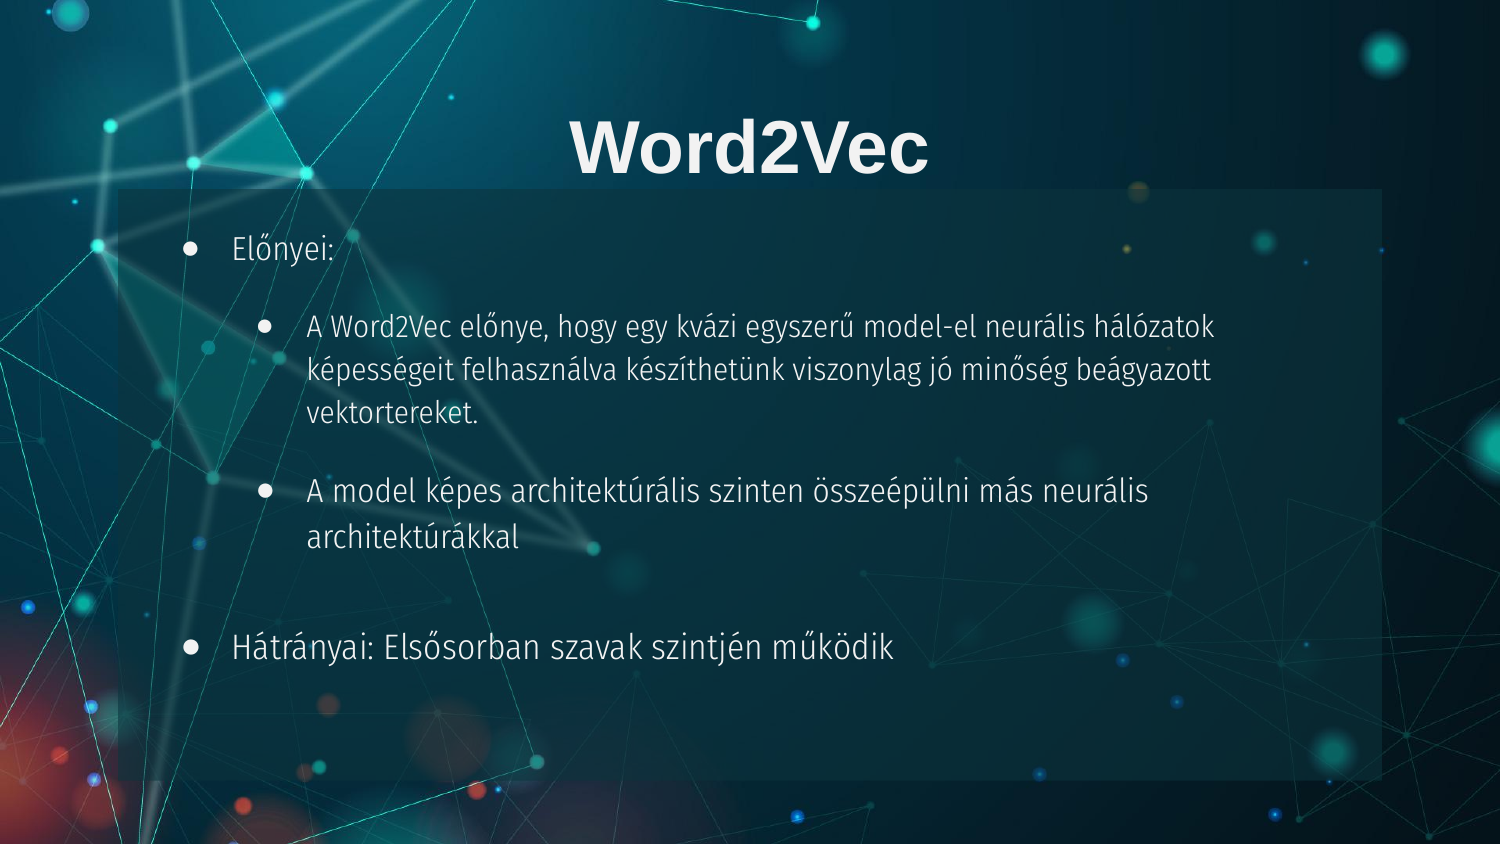

# Word2Vec
Előnyei:
A Word2Vec előnye, hogy egy kvázi egyszerű model-el neurális hálózatok képességeit felhasználva készíthetünk viszonylag jó minőség beágyazott vektortereket.
A model képes architektúrális szinten összeépülni más neurális architektúrákkal

Hátrányai: Elsősorban szavak szintjén működik